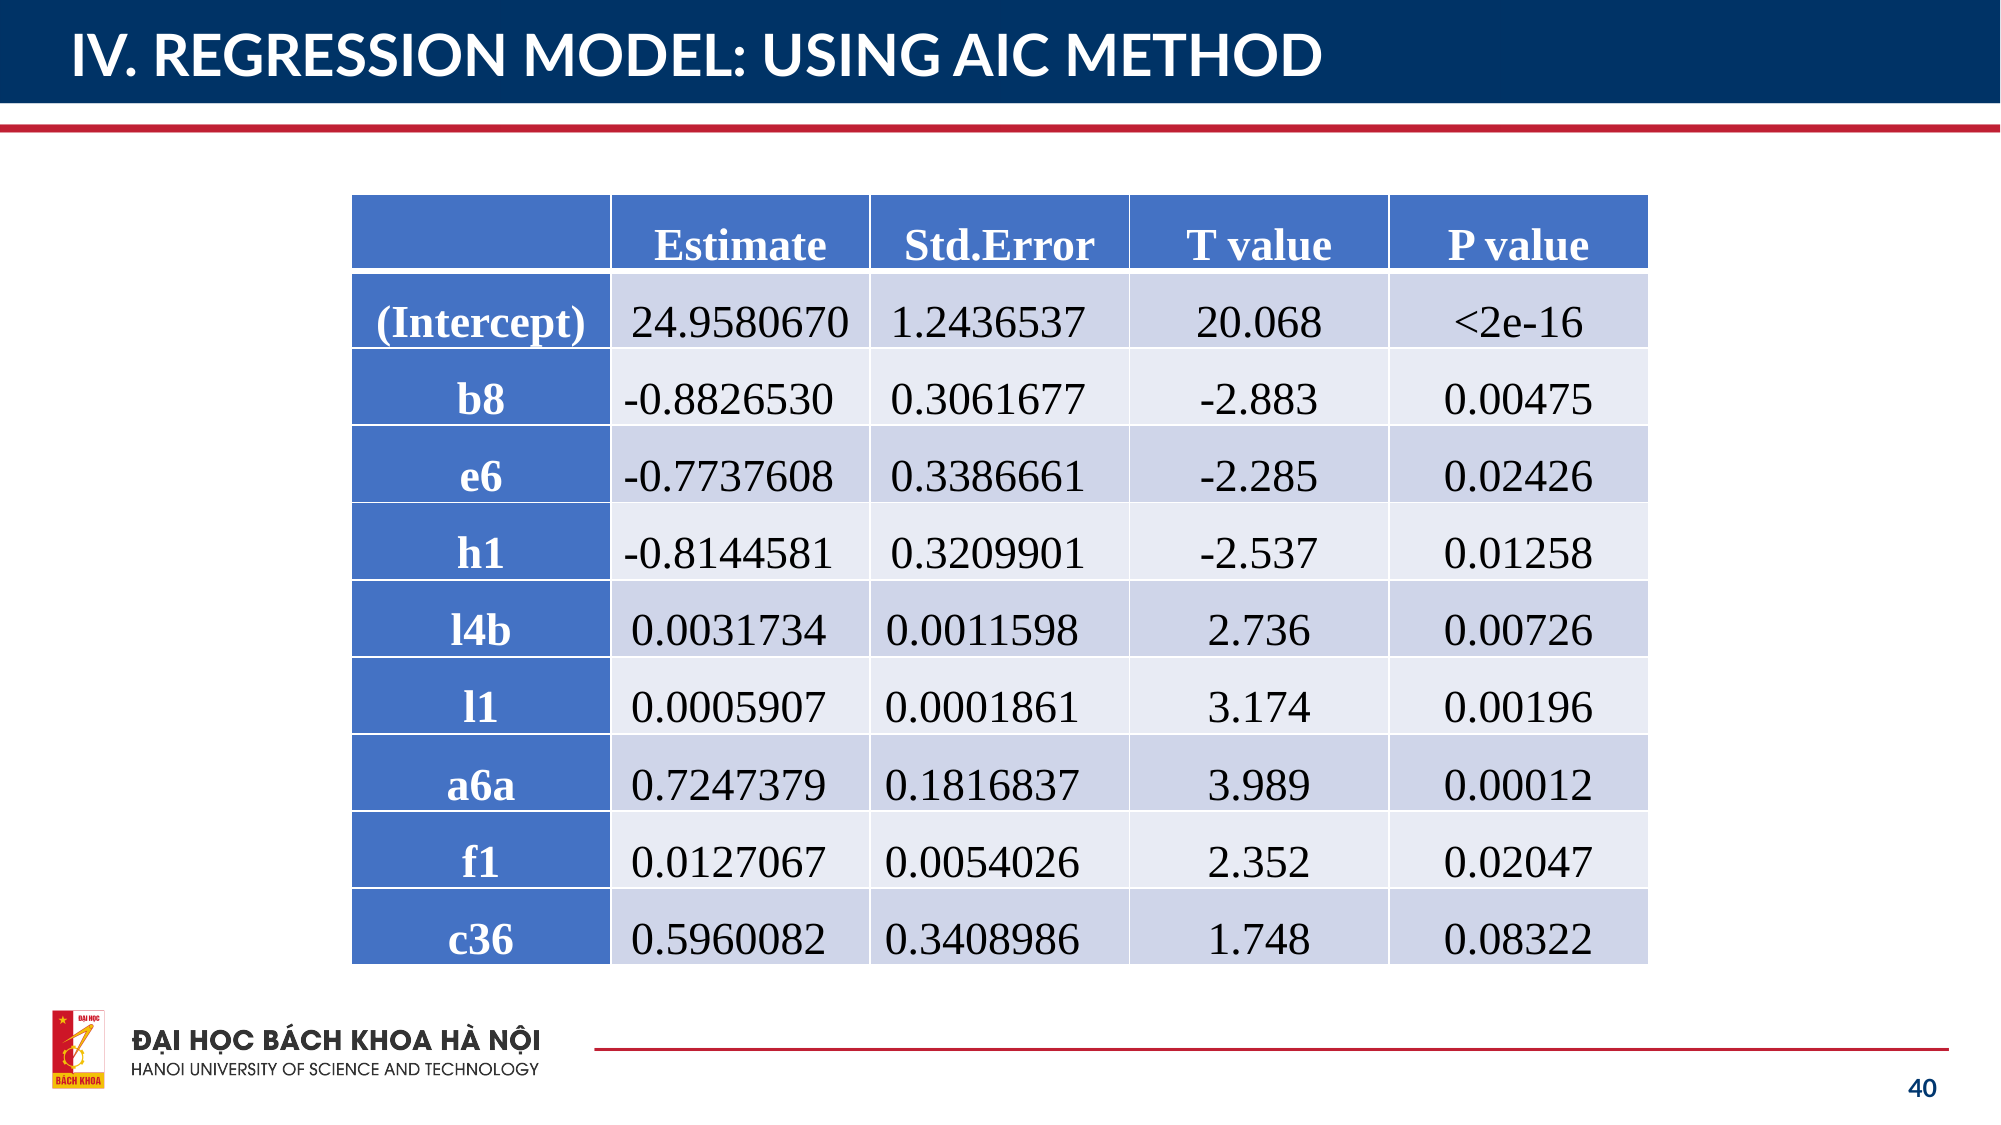

# IV. REGRESSION MODEL: USING AIC METHOD
|  | Estimate | Std.Error | T value | P value |
| --- | --- | --- | --- | --- |
| (Intercept) | 24.9580670 | 1.2436537 | 20.068 | <2e-16 |
| b8 | -0.8826530 | 0.3061677 | -2.883 | 0.00475 |
| e6 | -0.7737608 | 0.3386661 | -2.285 | 0.02426 |
| h1 | -0.8144581 | 0.3209901 | -2.537 | 0.01258 |
| l4b | 0.0031734 | 0.0011598 | 2.736 | 0.00726 |
| l1 | 0.0005907 | 0.0001861 | 3.174 | 0.00196 |
| a6a | 0.7247379 | 0.1816837 | 3.989 | 0.00012 |
| f1 | 0.0127067 | 0.0054026 | 2.352 | 0.02047 |
| c36 | 0.5960082 | 0.3408986 | 1.748 | 0.08322 |
40